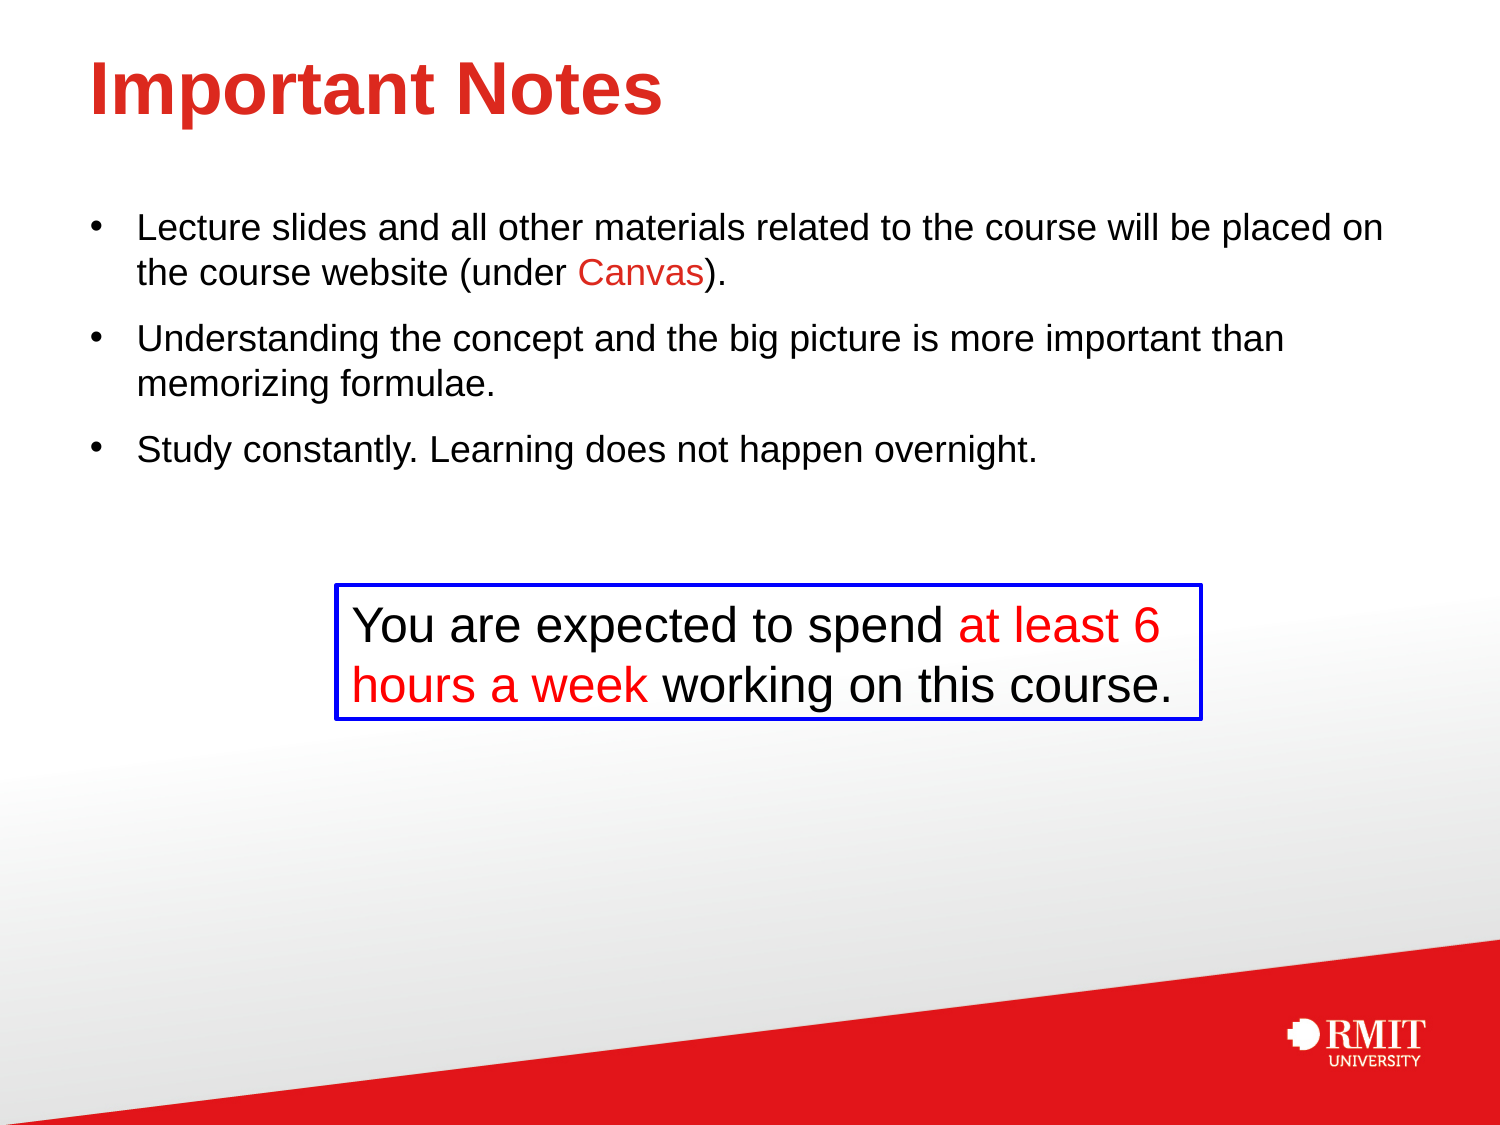

# Important Notes
Lecture slides and all other materials related to the course will be placed on the course website (under Canvas).
Understanding the concept and the big picture is more important than memorizing formulae.
Study constantly. Learning does not happen overnight.
You are expected to spend at least 6 hours a week working on this course.